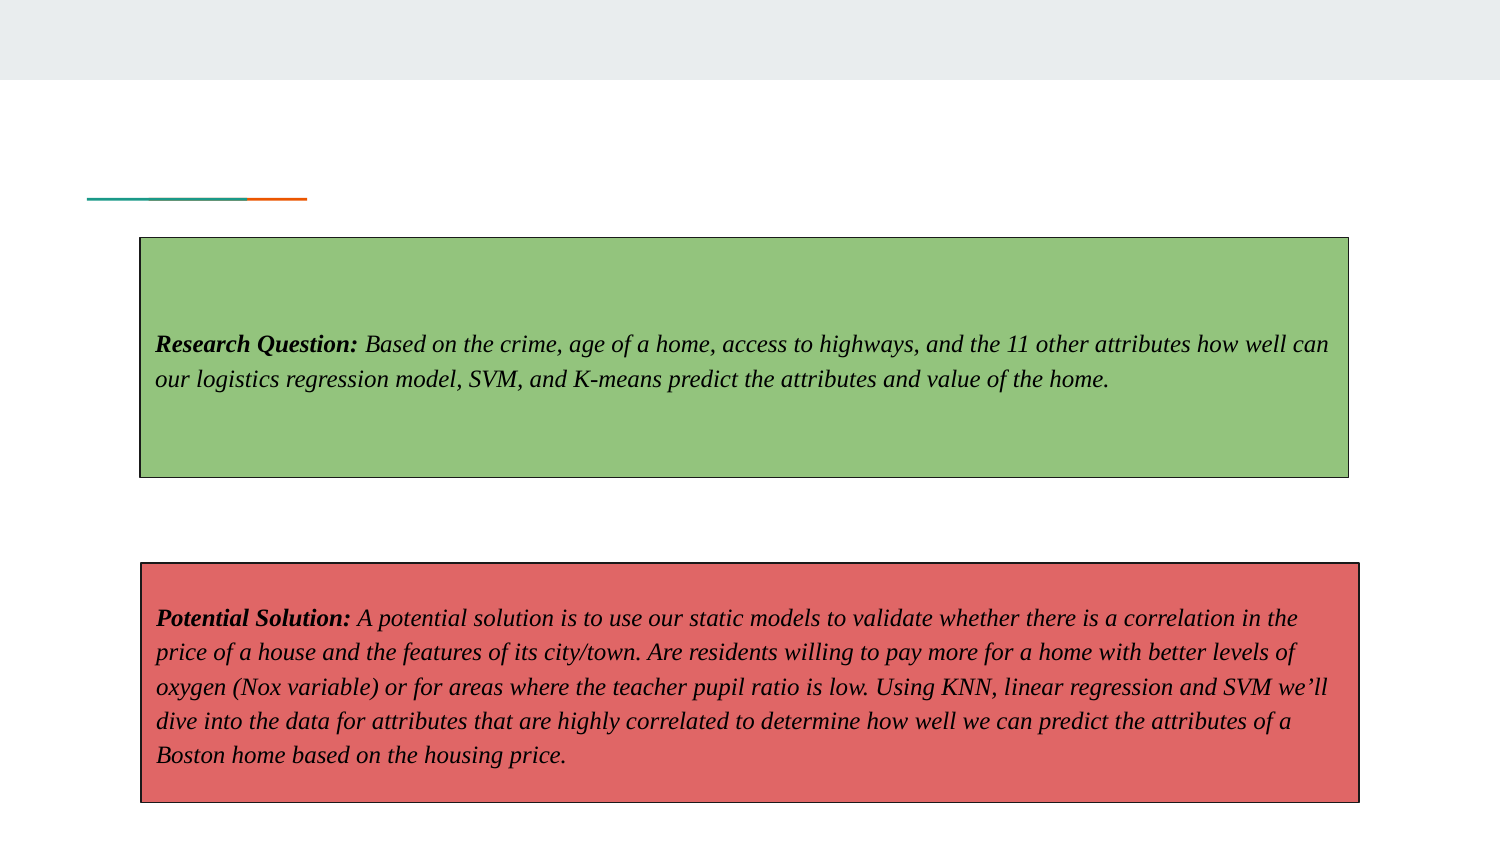

Research Question: Based on the crime, age of a home, access to highways, and the 11 other attributes how well can our logistics regression model, SVM, and K-means predict the attributes and value of the home.
Potential Solution: A potential solution is to use our static models to validate whether there is a correlation in the price of a house and the features of its city/town. Are residents willing to pay more for a home with better levels of oxygen (Nox variable) or for areas where the teacher pupil ratio is low. Using KNN, linear regression and SVM we’ll dive into the data for attributes that are highly correlated to determine how well we can predict the attributes of a Boston home based on the housing price.